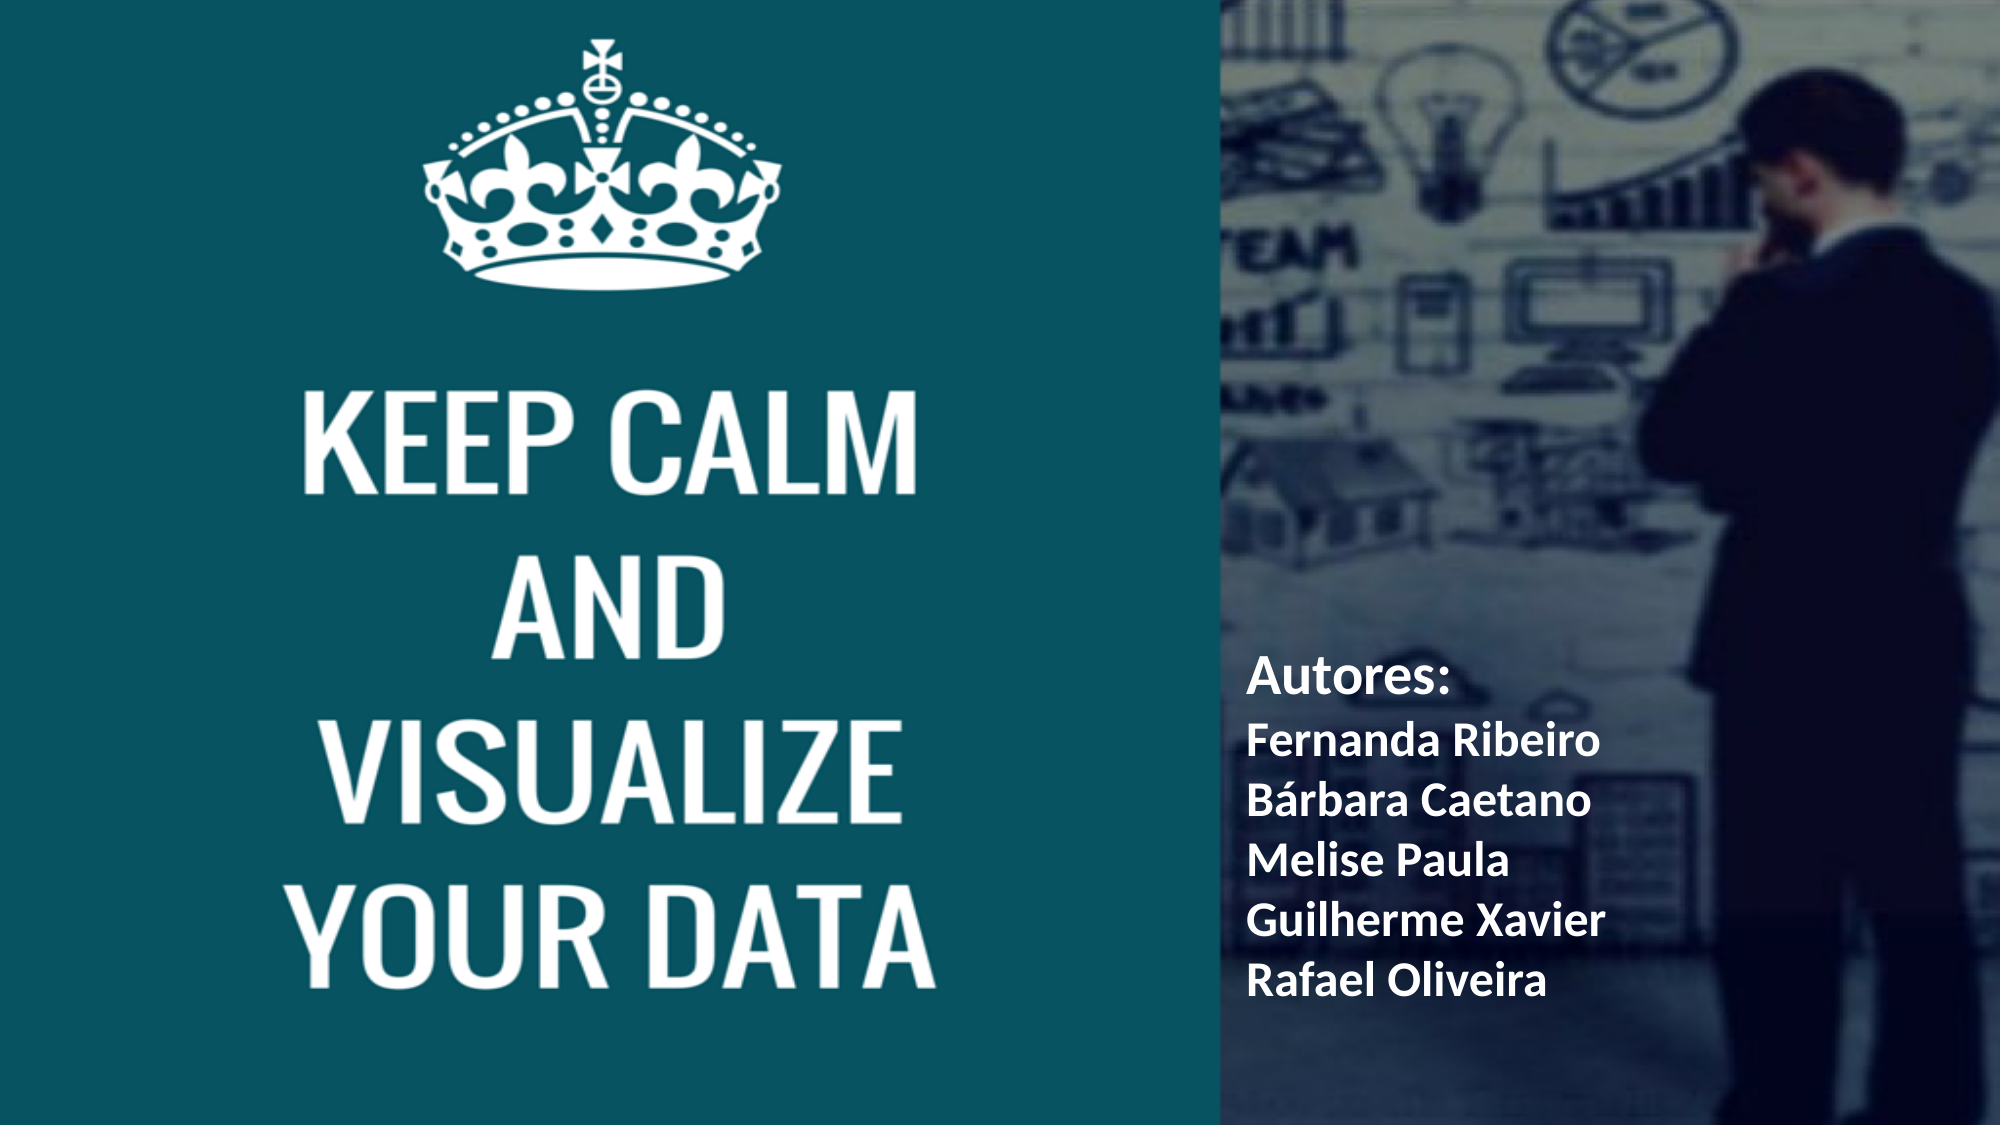

Autores:
Fernanda Ribeiro
Bárbara Caetano
Melise Paula
Guilherme Xavier
Rafael Oliveira